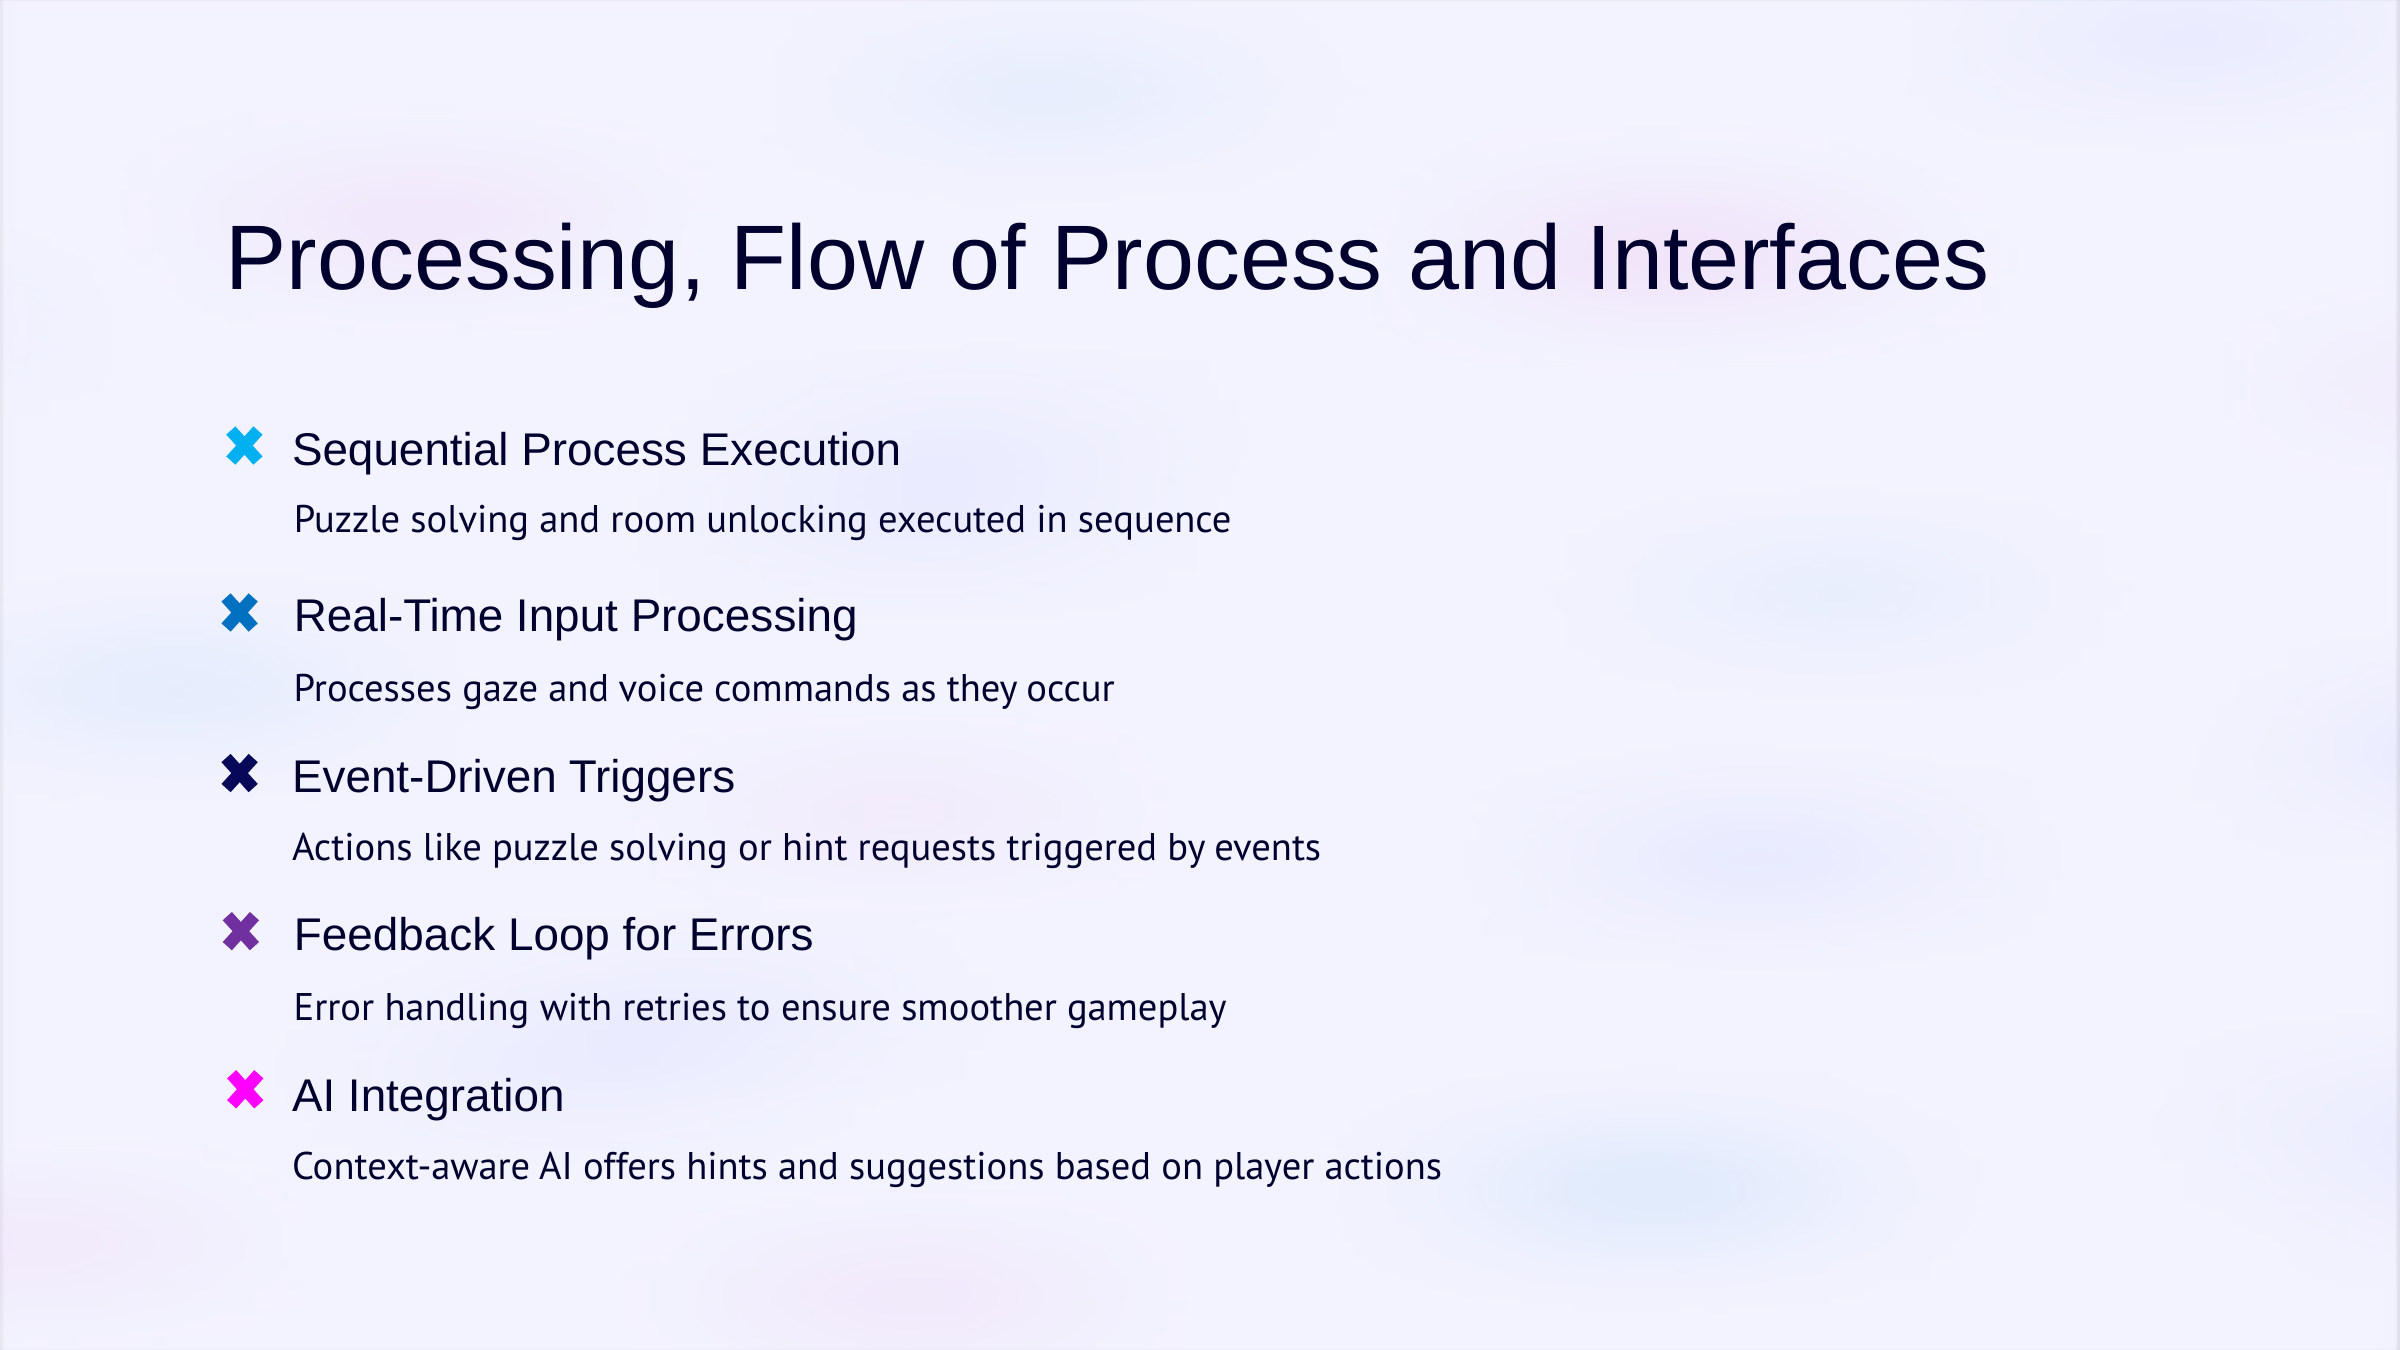

Processing, Flow of Process and Interfaces

Sequential Process Execution

Puzzle solving and room unlocking executed in sequence
Real-Time Input Processing

Processes gaze and voice commands as they occur

Event-Driven Triggers
Actions like puzzle solving or hint requests triggered by events

Feedback Loop for Errors
Error handling with retries to ensure smoother gameplay

AI Integration
Context-aware AI offers hints and suggestions based on player actions